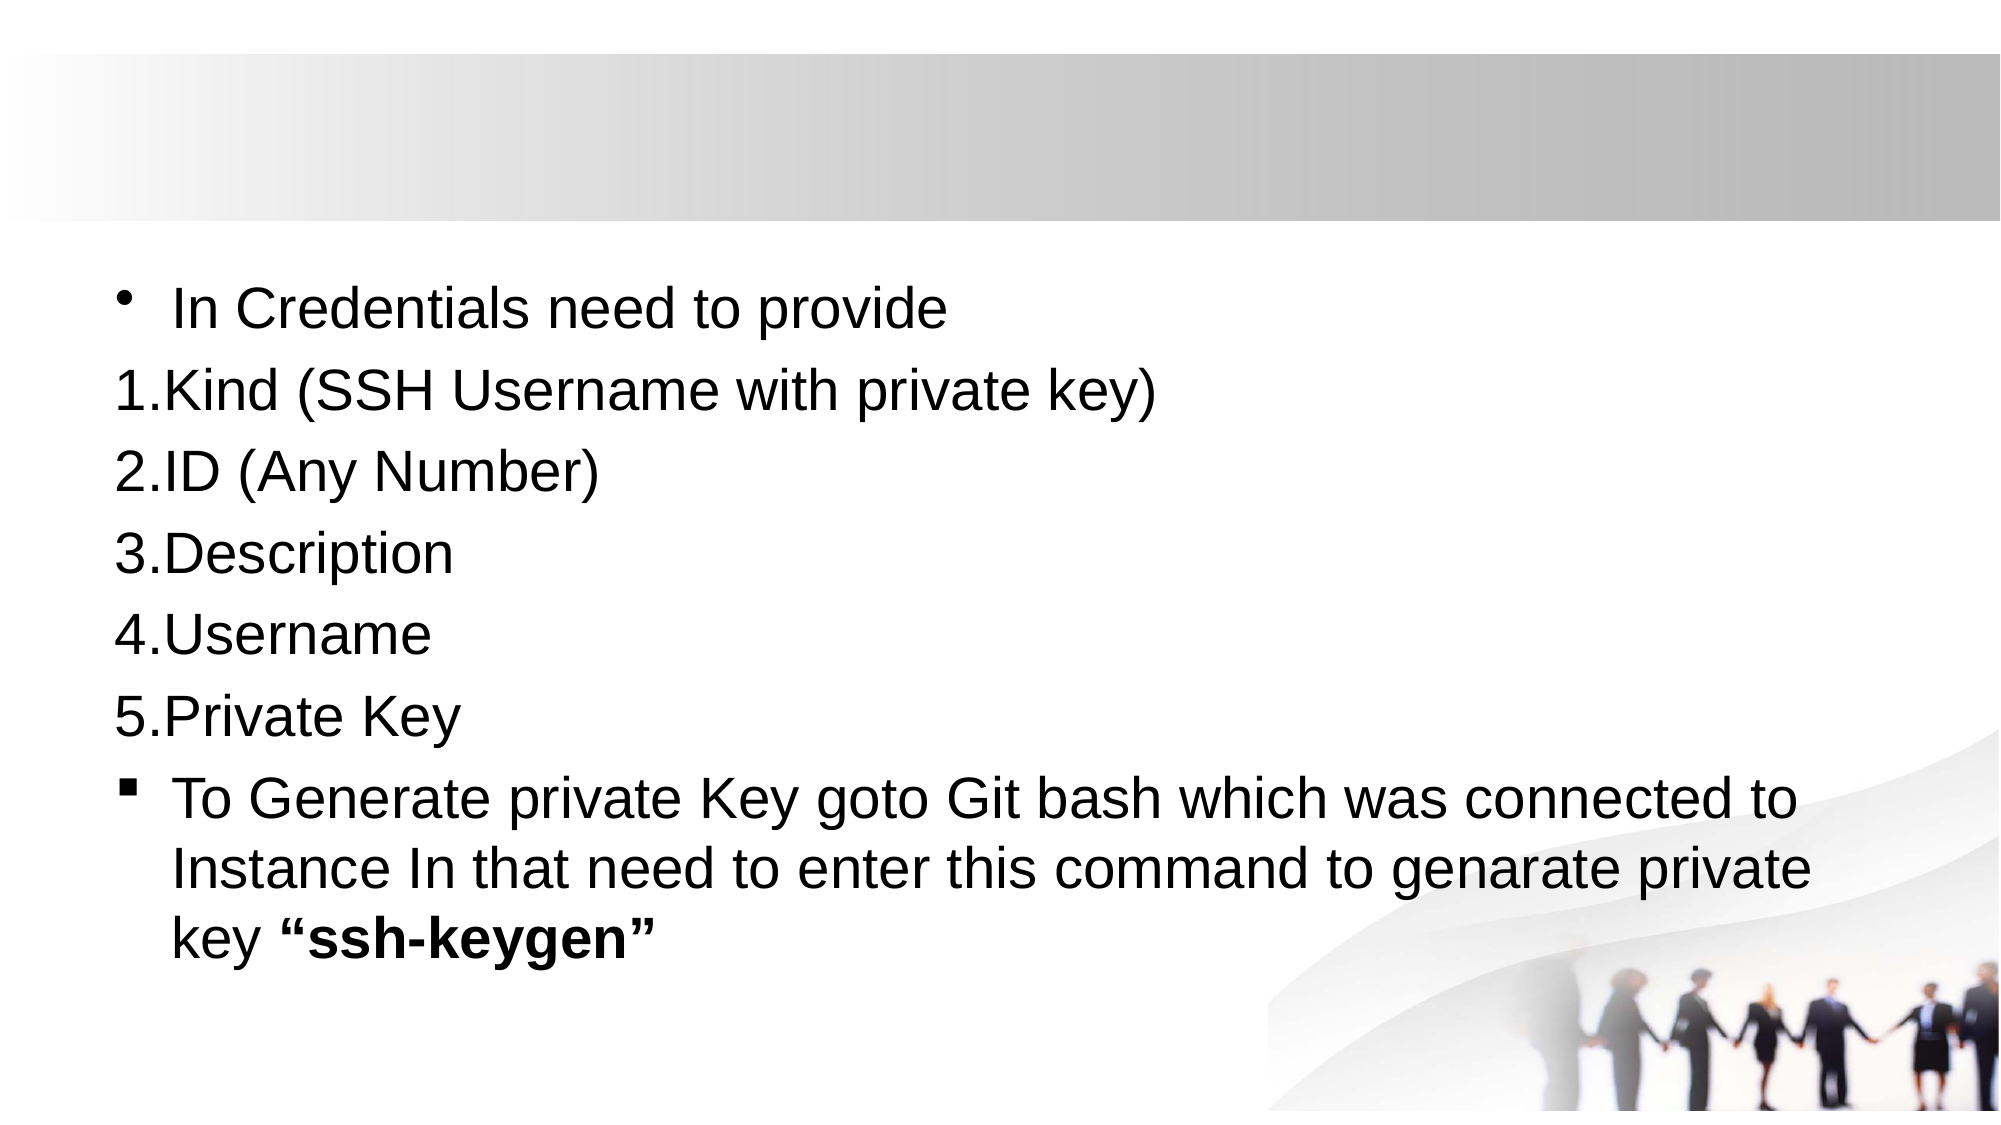

In Credentials need to provide
1.Kind (SSH Username with private key)
2.ID (Any Number)
3.Description
4.Username
5.Private Key
To Generate private Key goto Git bash which was connected to Instance In that need to enter this command to genarate private key “ssh-keygen”